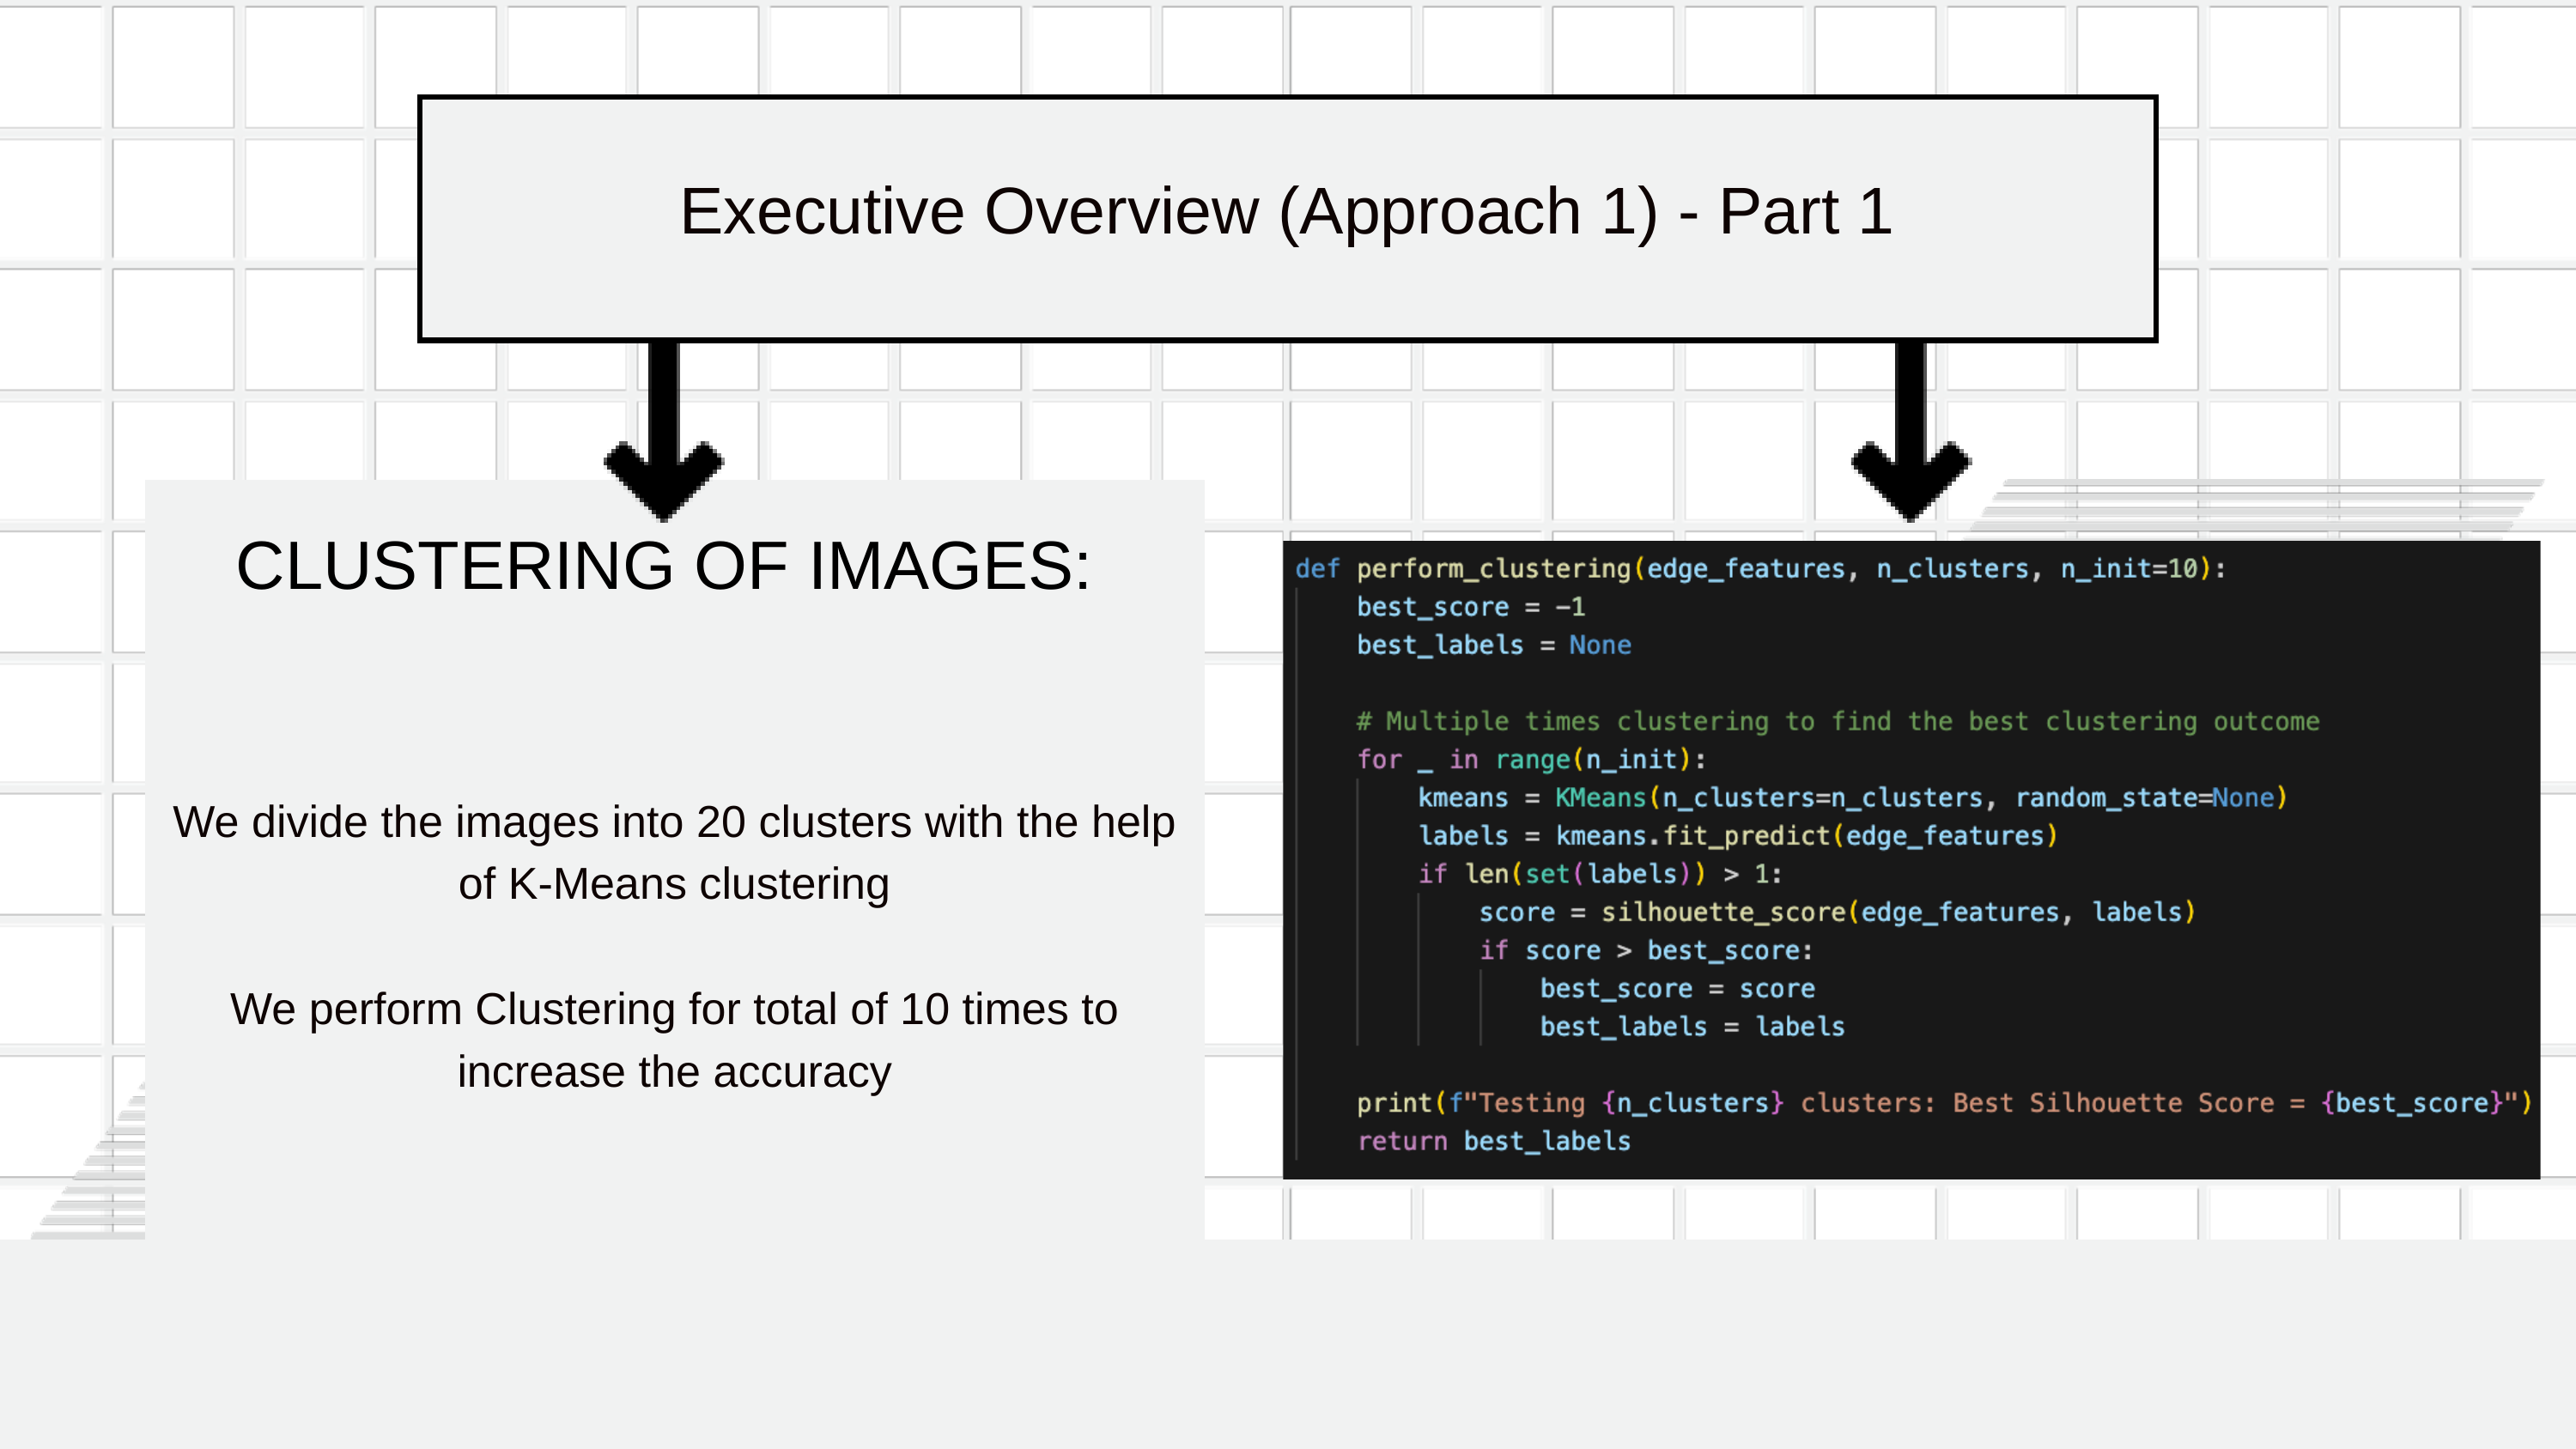

Executive Overview (Approach 1) - Part 1

We divide the images into 20 clusters with the help of K-Means clustering

We perform Clustering for total of 10 times to increase the accuracy

CLUSTERING OF IMAGES: